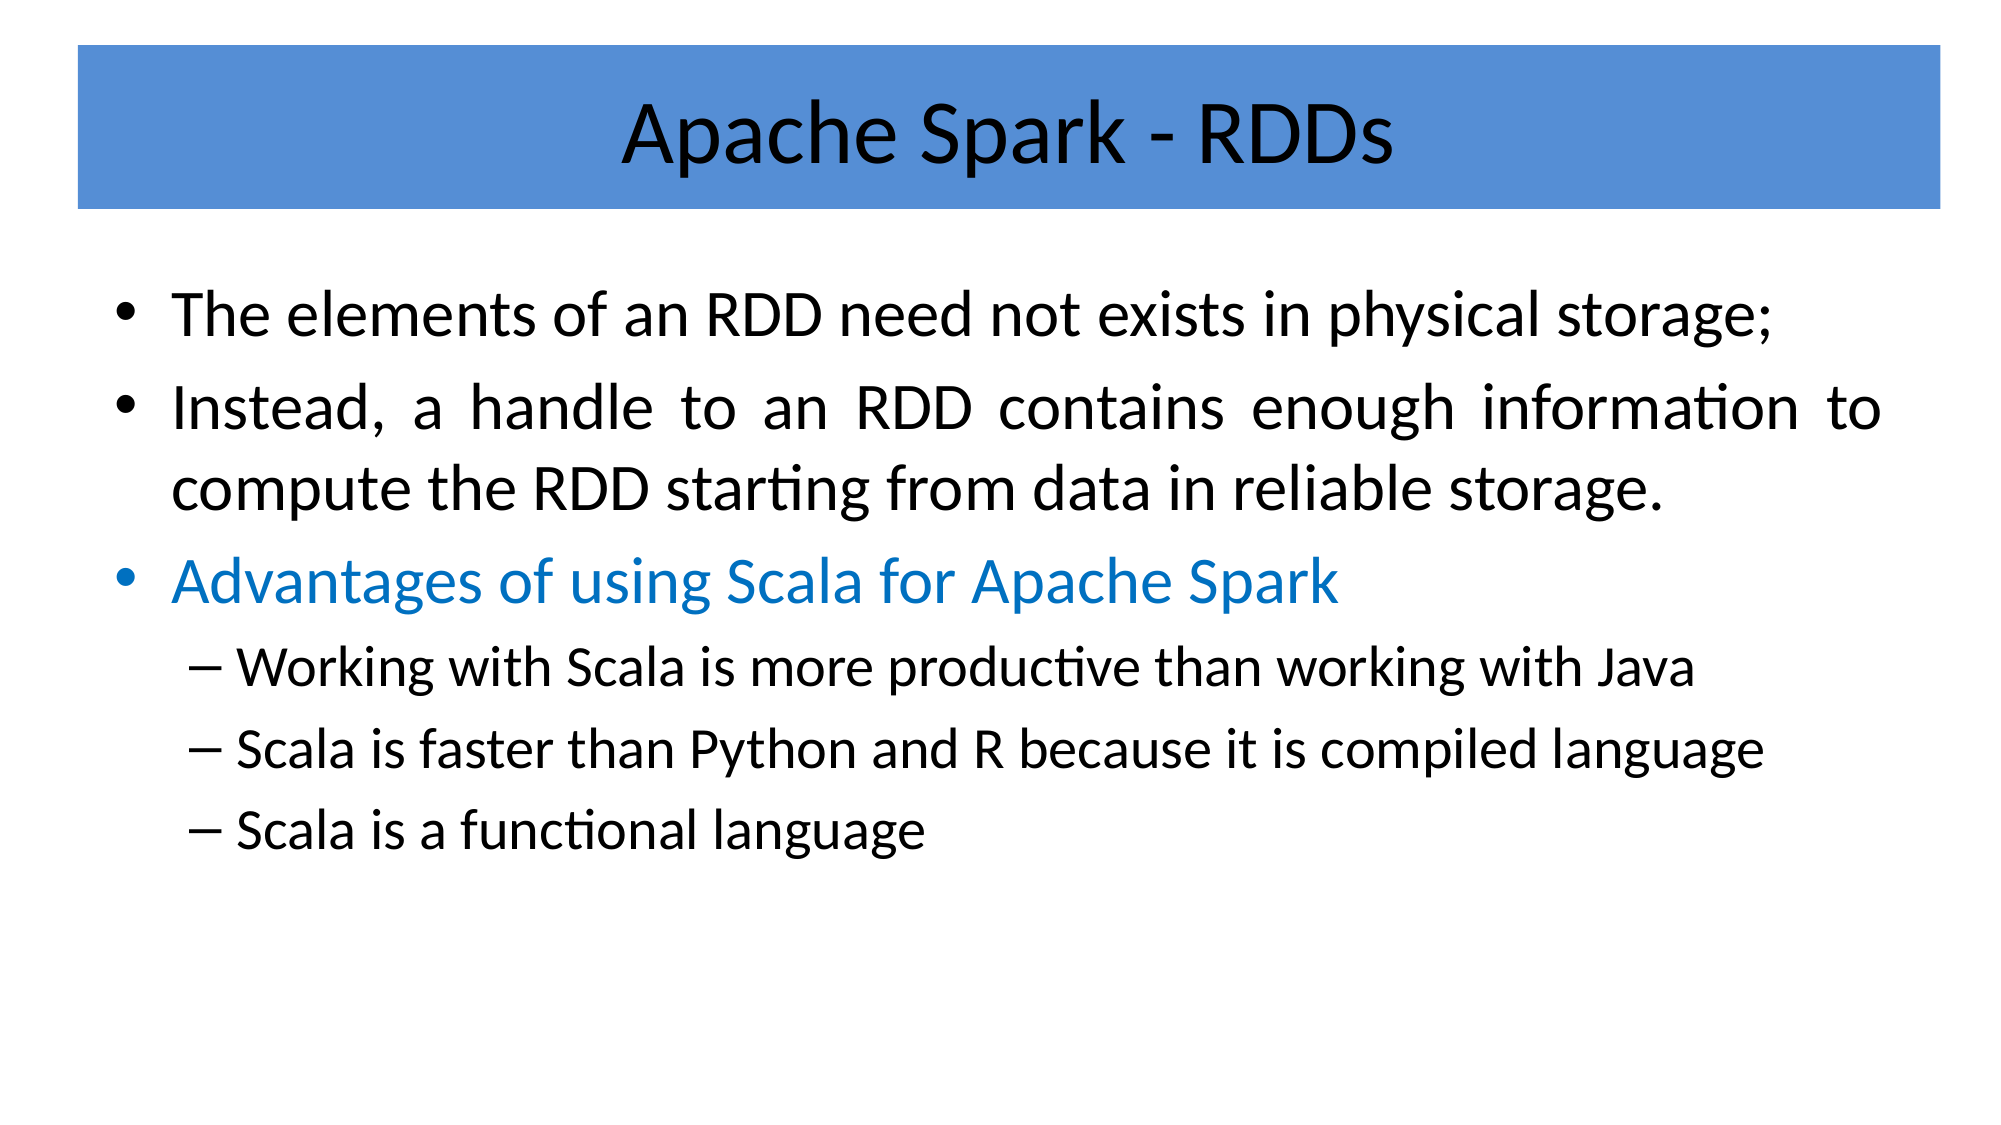

# Apache Spark - RDDs
The elements of an RDD need not exists in physical storage;
Instead, a handle to an RDD contains enough information to compute the RDD starting from data in reliable storage.
Advantages of using Scala for Apache Spark
Working with Scala is more productive than working with Java
Scala is faster than Python and R because it is compiled language
Scala is a functional language